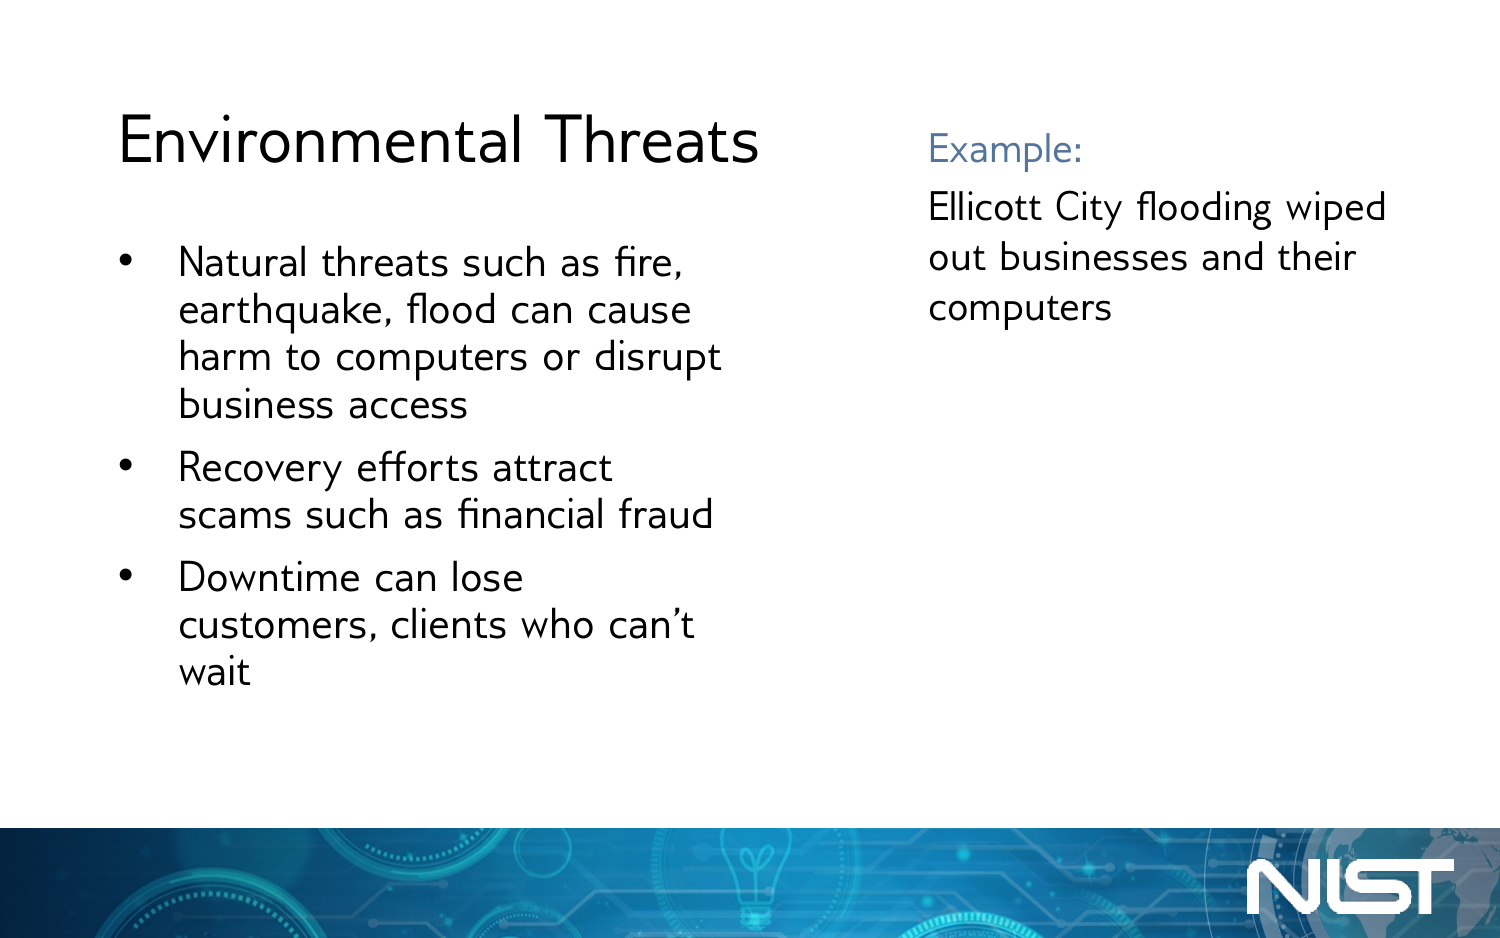

# Environmental Threats
Example:
Ellicott City flooding wiped out businesses and their computers

Natural threats such as fire, earthquake, flood can cause harm to computers or disrupt business access
Recovery efforts attract scams such as financial fraud
Downtime can lose customers, clients who can’t wait